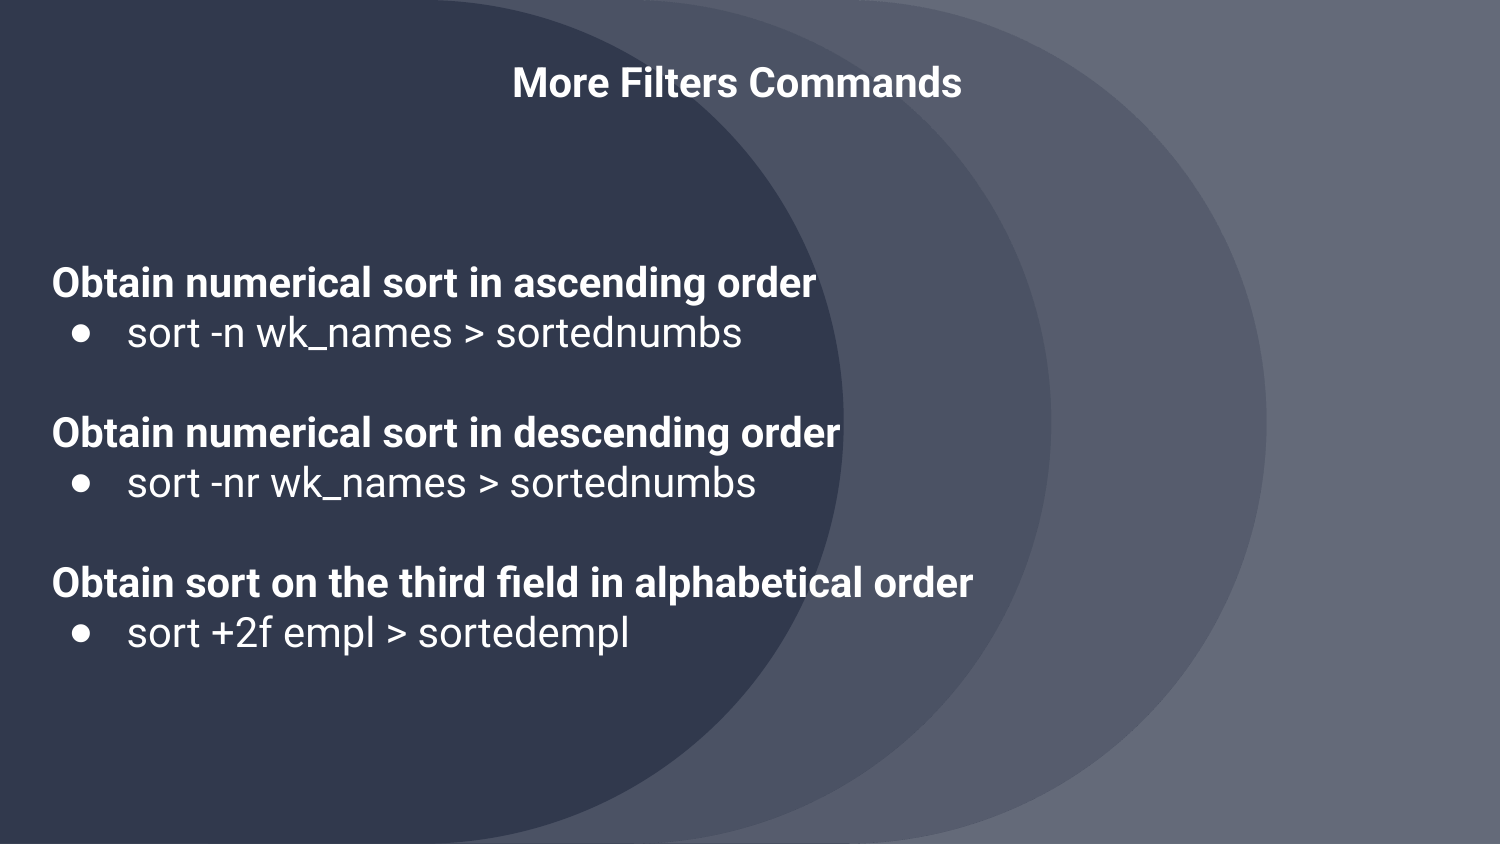

More Filters Commands

Obtain numerical sort in ascending order
sort -n wk_names > sortednumbs

Obtain numerical sort in descending order
sort -nr wk_names > sortednumbs

Obtain sort on the third field in alphabetical order
sort +2f empl > sortedempl